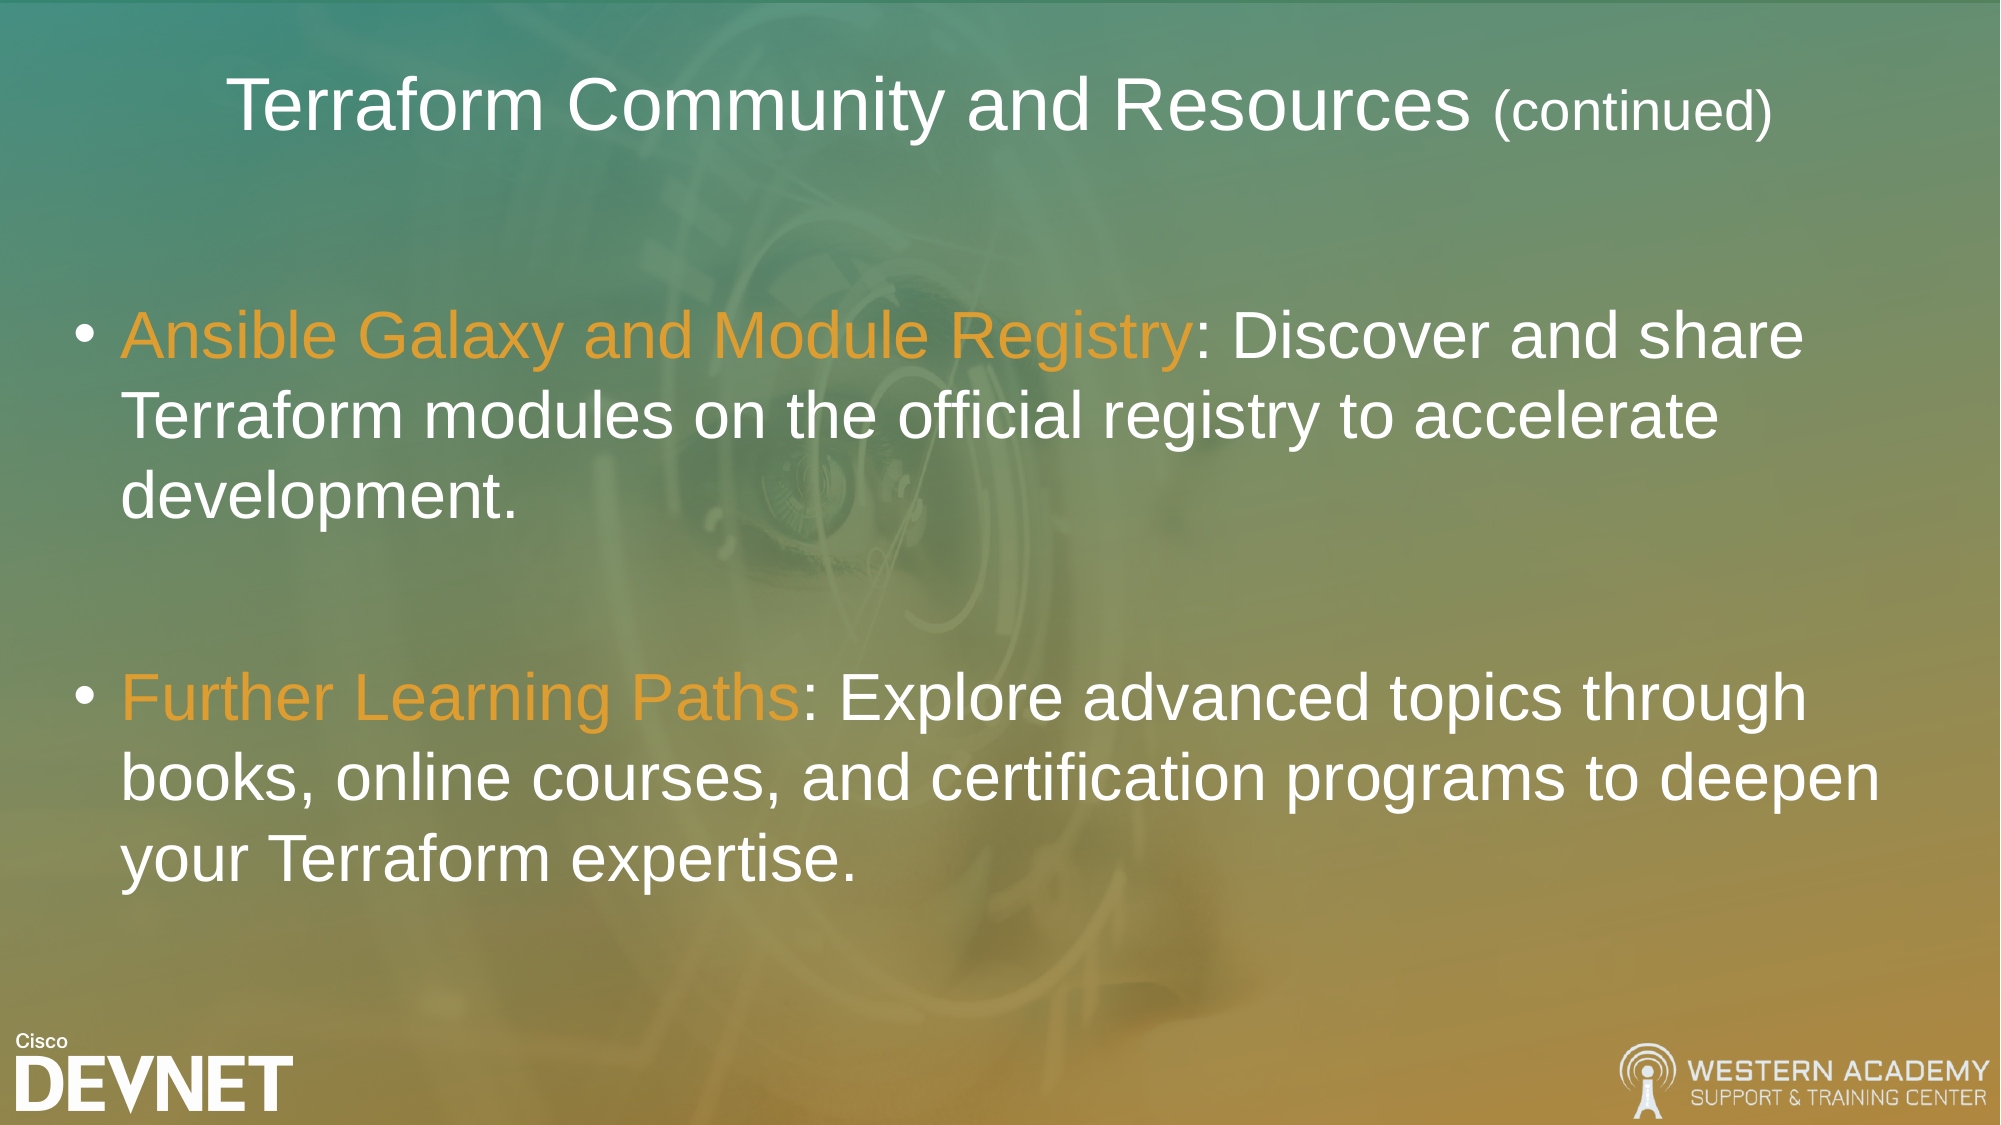

# Terraform Community and Resources (continued)
Ansible Galaxy and Module Registry: Discover and share Terraform modules on the official registry to accelerate development.

Further Learning Paths: Explore advanced topics through books, online courses, and certification programs to deepen your Terraform expertise.